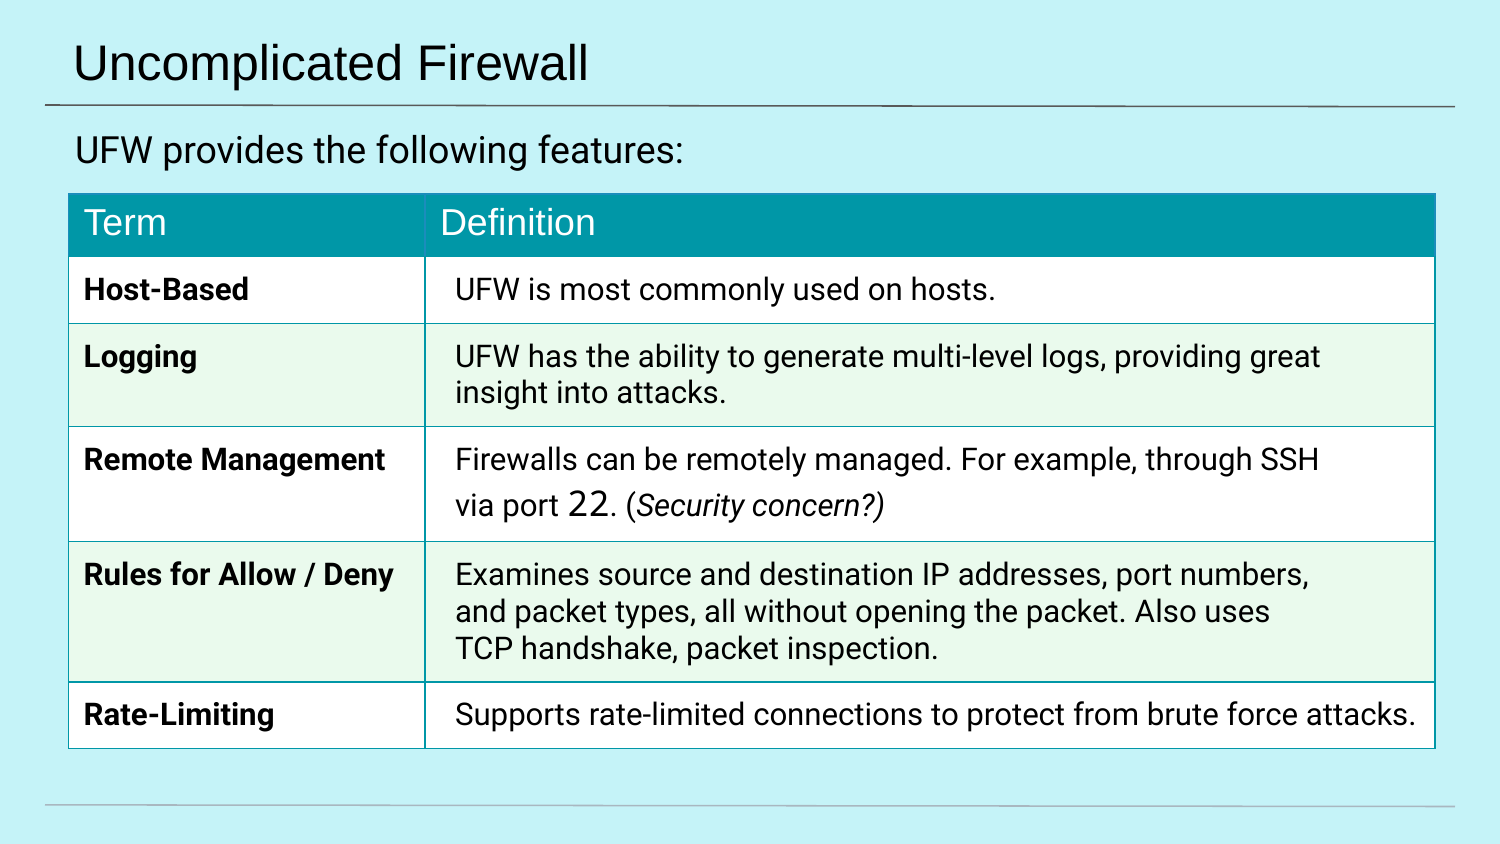

# Uncomplicated Firewall

UFW provides the following features:

| Term | Definition |
| --- | --- |
| Host-Based | UFW is most commonly used on hosts. |
| Logging | UFW has the ability to generate multi-level logs, providing great insight into attacks. |
| Remote Management | Firewalls can be remotely managed. For example, through SSH via port 22. (Security concern?) |
| Rules for Allow / Deny | Examines source and destination IP addresses, port numbers, and packet types, all without opening the packet. Also uses TCP handshake, packet inspection. |
| Rate-Limiting | Supports rate-limited connections to protect from brute force attacks. |